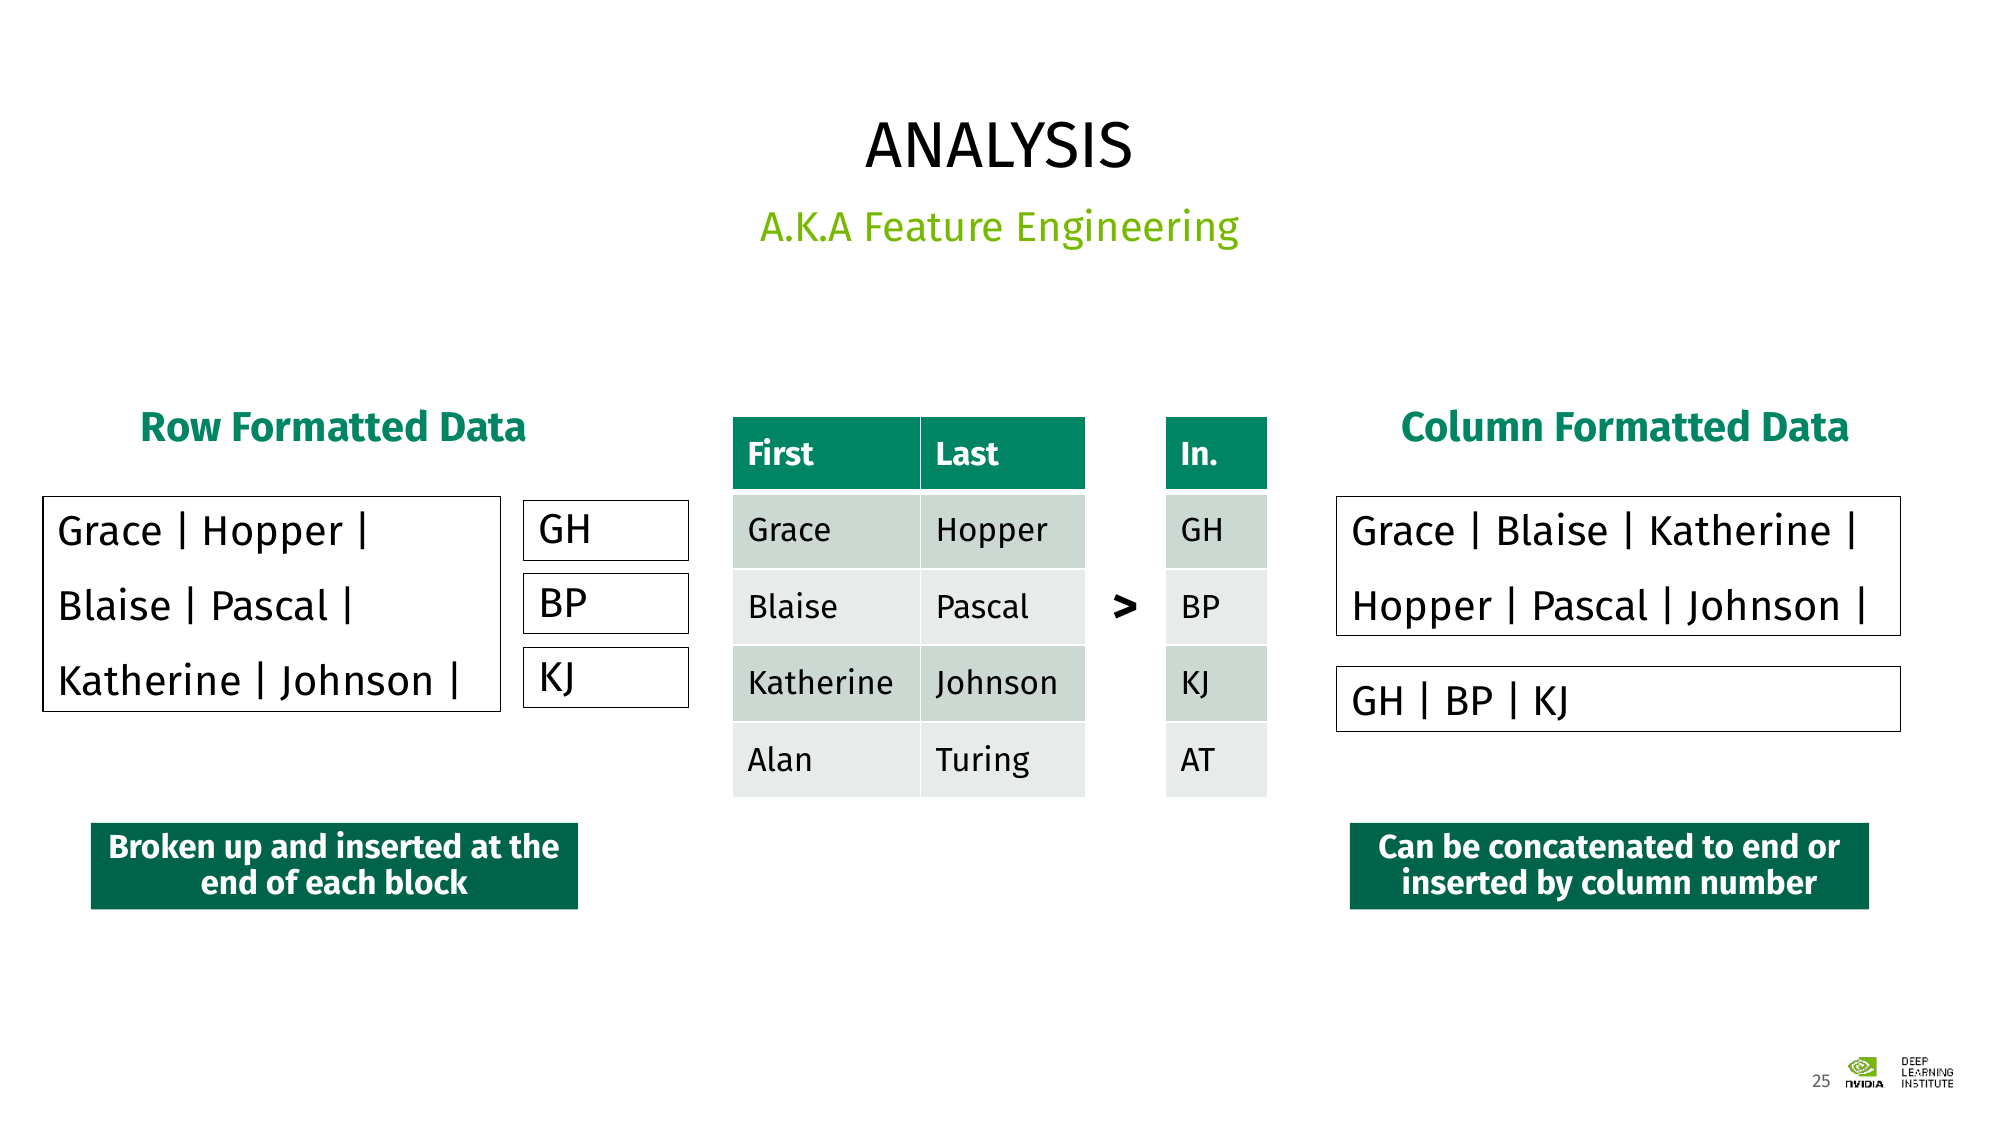

# Analysis
A.K.A Feature Engineering
Row Formatted Data
Column Formatted Data
| First | Last | > | In. |
| --- | --- | --- | --- |
| Grace | Hopper |  | GH |
| Blaise | Pascal |  | BP |
| Katherine | Johnson |  | KJ |
| Alan | Turing |  | AT |
Grace | Hopper |
Blaise | Pascal |
Katherine | Johnson |
GH
Grace | Blaise | Katherine |
Hopper | Pascal | Johnson |
BP
KJ
GH | BP | KJ
Can be concatenated to end or inserted by column number
Broken up and inserted at the end of each block